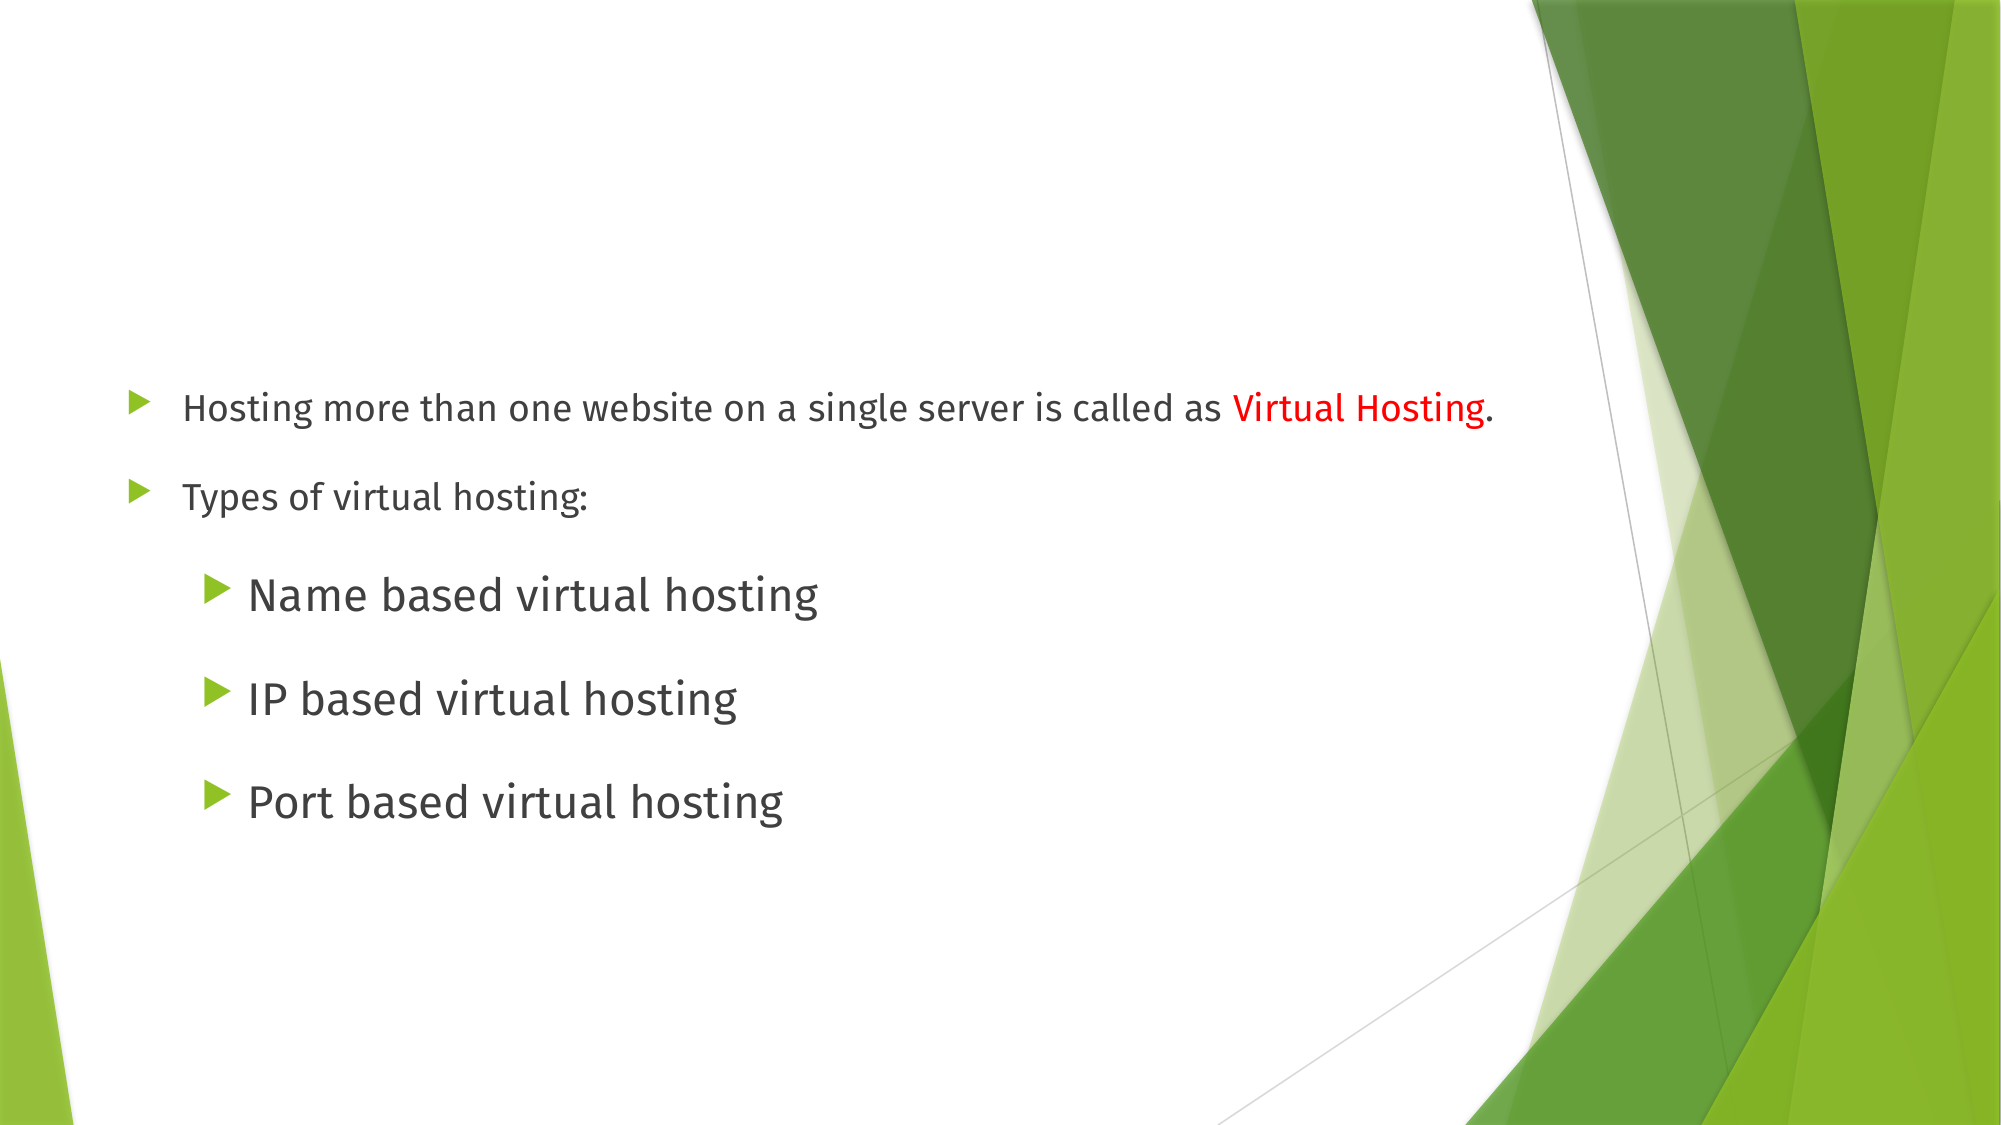

# Virtual Hosting
Hosting more than one website on a single server is called as Virtual Hosting.
Types of virtual hosting:
Name based virtual hosting
IP based virtual hosting
Port based virtual hosting